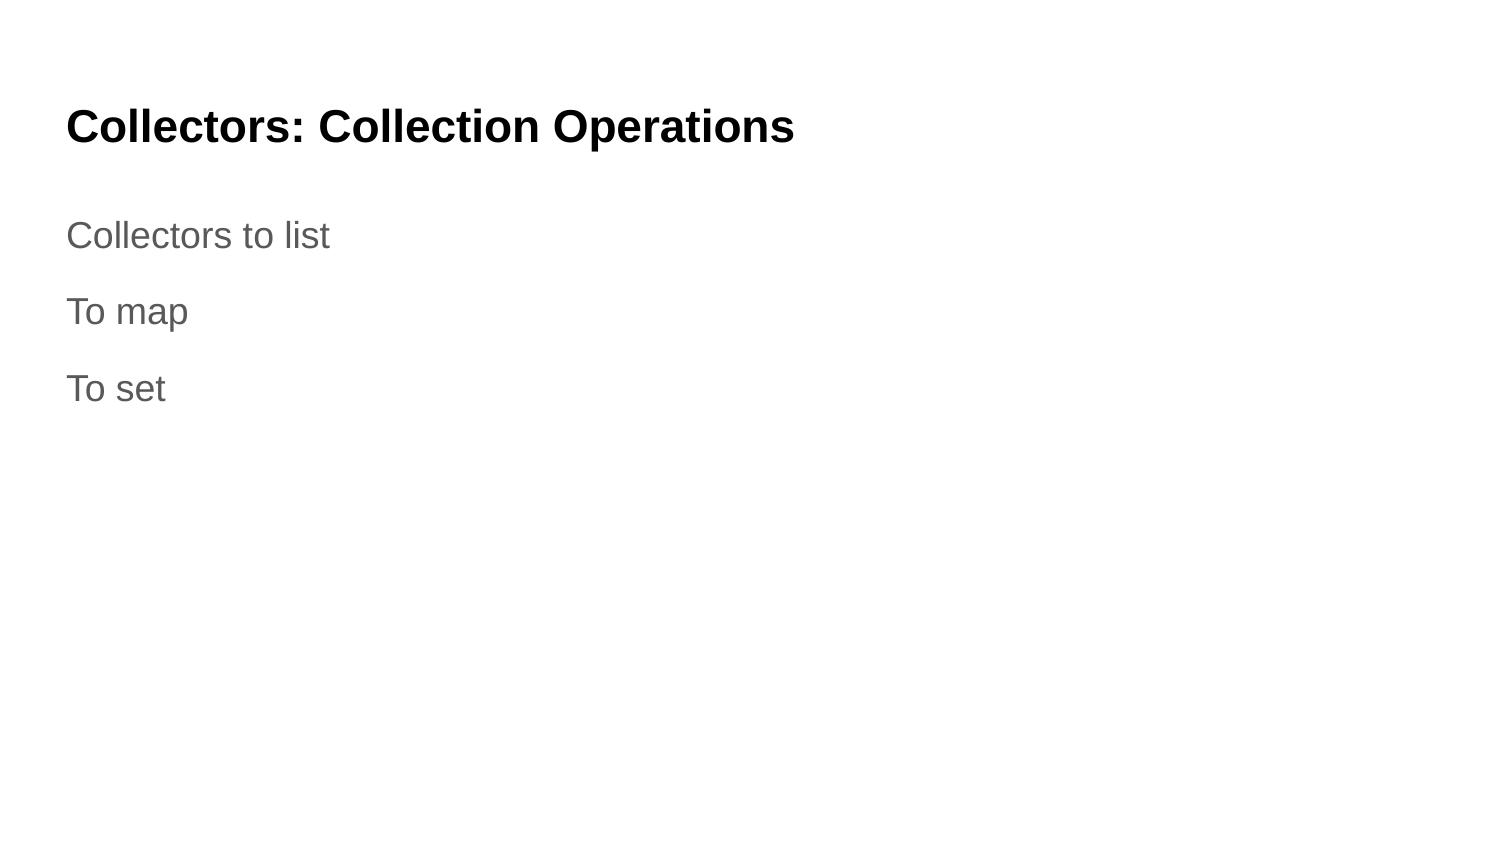

# Collectors: Collection Operations

Collectors to list
To map
To set